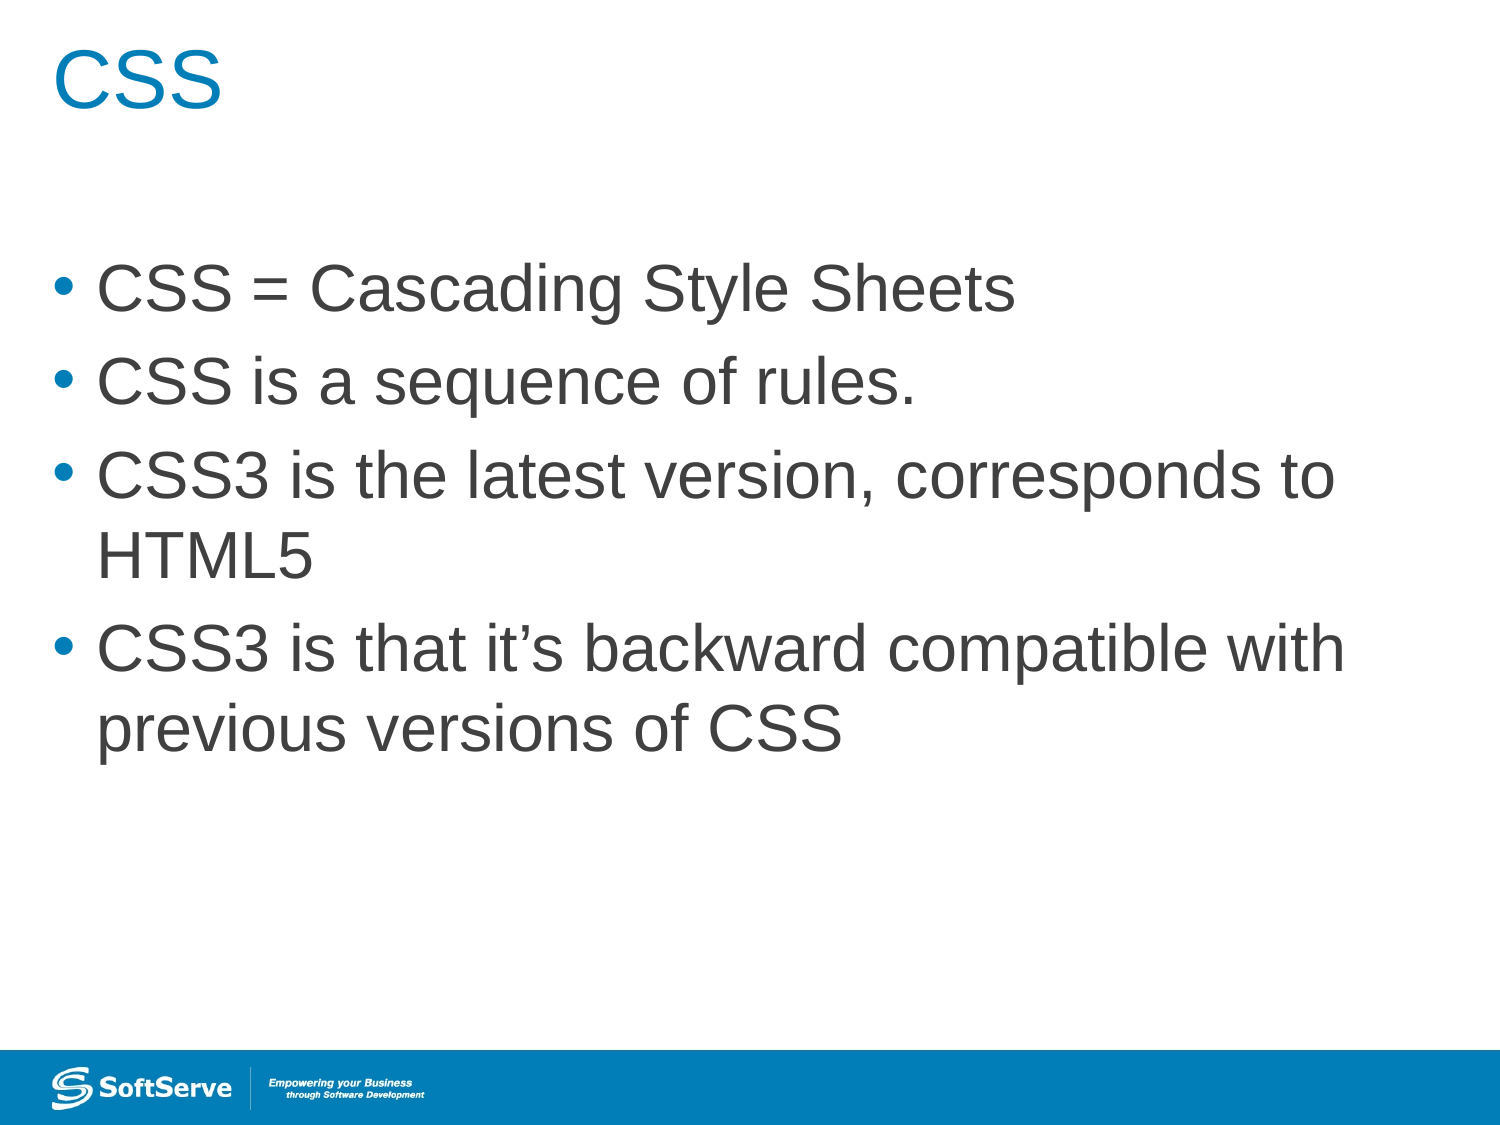

# CSS
CSS = Cascading Style Sheets
CSS is a sequence of rules.
CSS3 is the latest version, corresponds to HTML5
CSS3 is that it’s backward compatible with previous versions of CSS